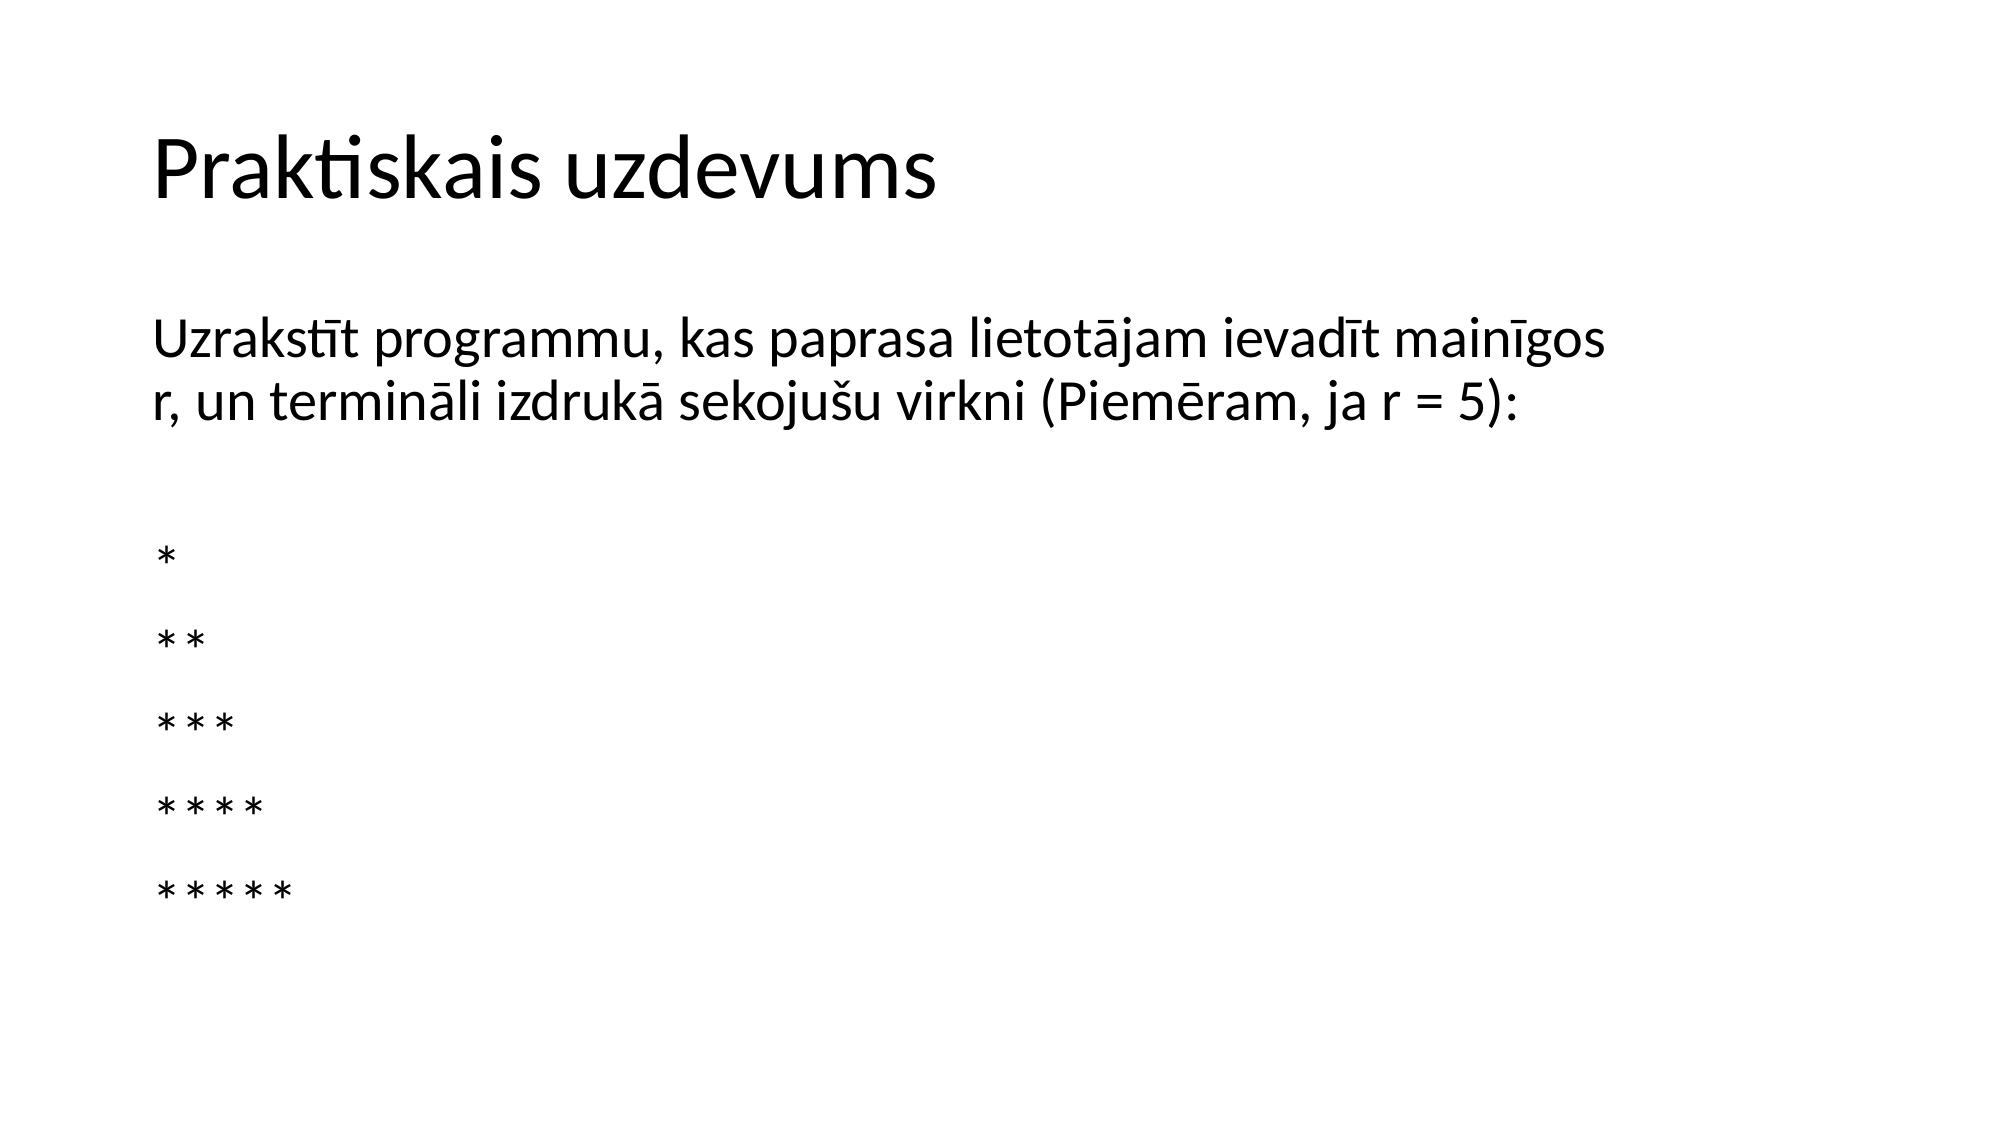

# Praktiskais uzdevums
Uzrakstīt programmu, kas paprasa lietotājam ievadīt mainīgos r, un termināli izdrukā sekojušu virkni (Piemēram, ja r = 5):

*
**
***
****
*****